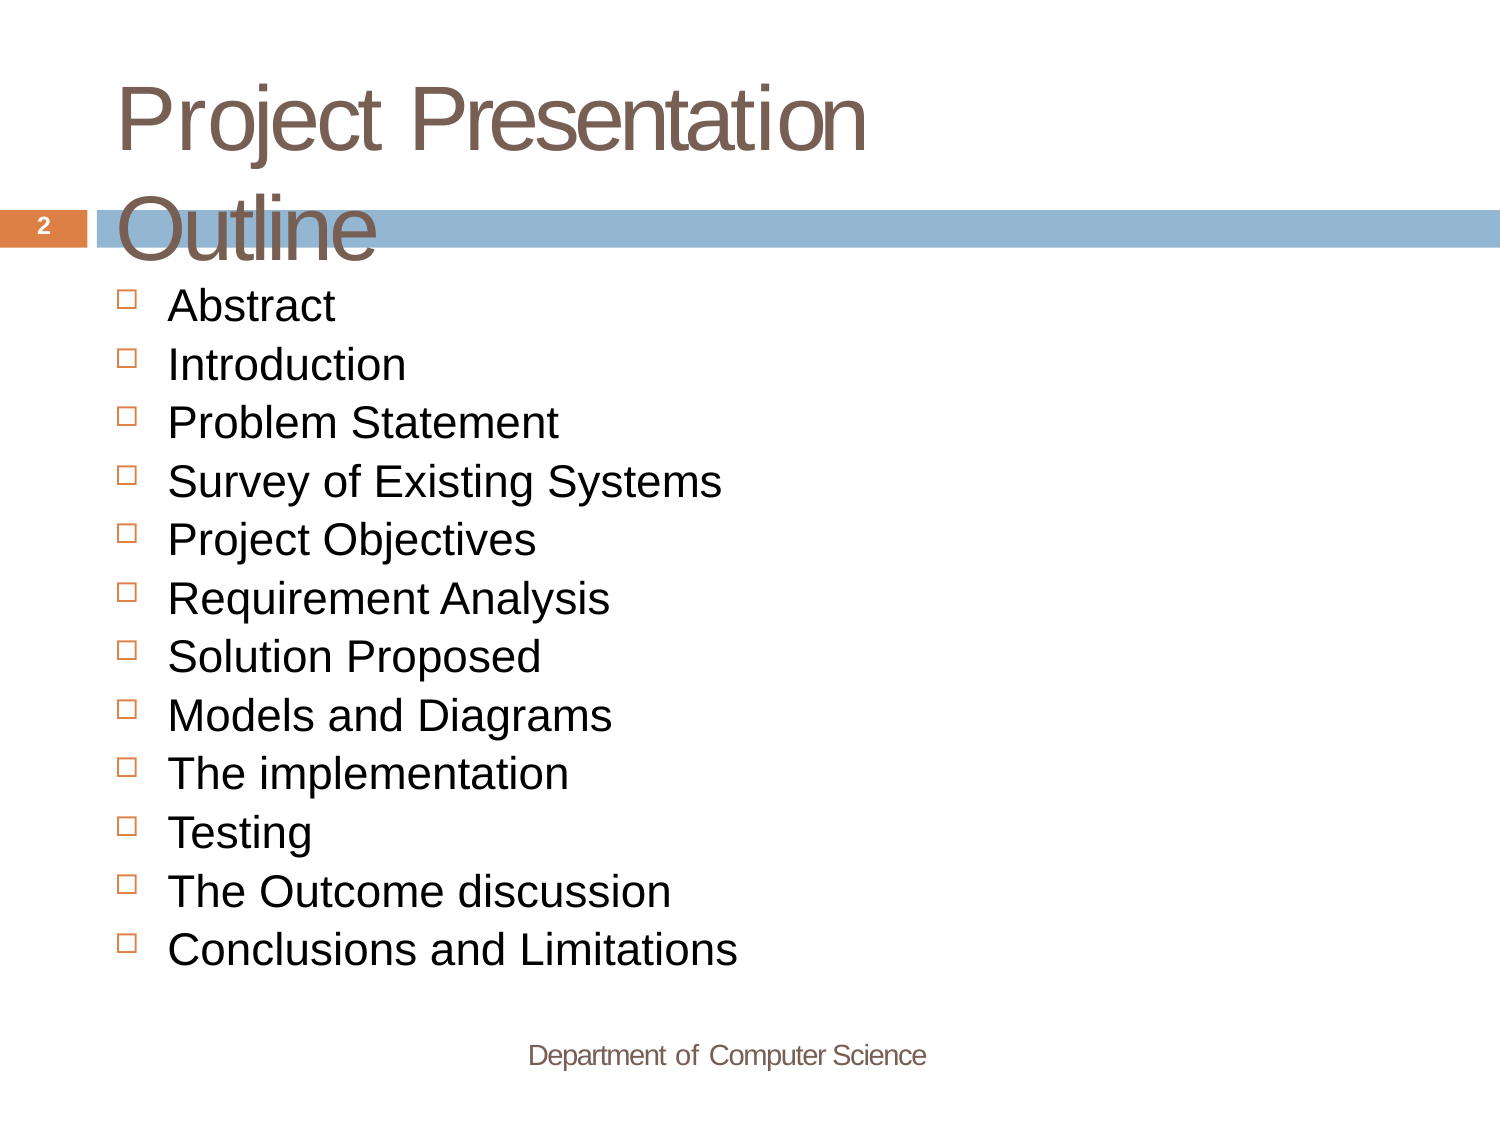

# Project Presentation Outline
2
Abstract
Introduction
Problem Statement
Survey of Existing Systems
Project Objectives
Requirement Analysis
Solution Proposed
Models and Diagrams
The implementation
Testing
The Outcome discussion
Conclusions and Limitations
Department of Computer Science